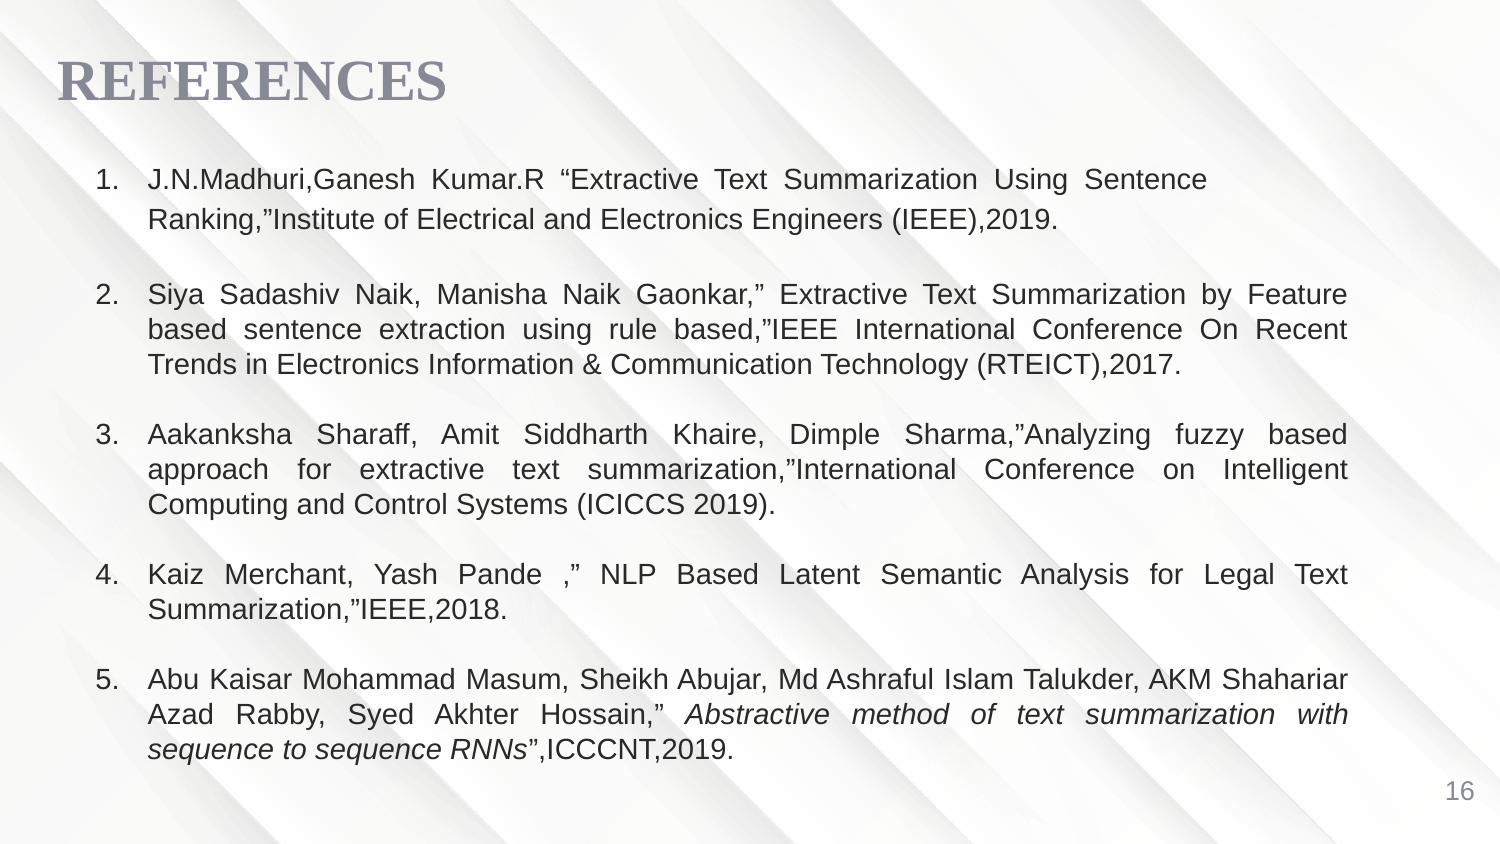

# REFERENCES
J.N.Madhuri,Ganesh Kumar.R “Extractive Text Summarization Using Sentence          Ranking,”Institute of Electrical and Electronics Engineers (IEEE),2019.

Siya Sadashiv Naik, Manisha Naik Gaonkar,” Extractive Text Summarization by Feature based sentence extraction using rule based,”IEEE International Conference On Recent Trends in Electronics Information & Communication Technology (RTEICT),2017.

Aakanksha Sharaff, Amit Siddharth Khaire, Dimple Sharma,”Analyzing fuzzy based approach for extractive text summarization,”International Conference on Intelligent Computing and Control Systems (ICICCS 2019).

Kaiz Merchant, Yash Pande ,” NLP Based Latent Semantic Analysis for Legal Text Summarization,”IEEE,2018.

Abu Kaisar Mohammad Masum, Sheikh Abujar, Md Ashraful Islam Talukder, AKM Shahariar Azad Rabby, Syed Akhter Hossain,” Abstractive method of text summarization with sequence to sequence RNNs”,ICCCNT,2019.

16